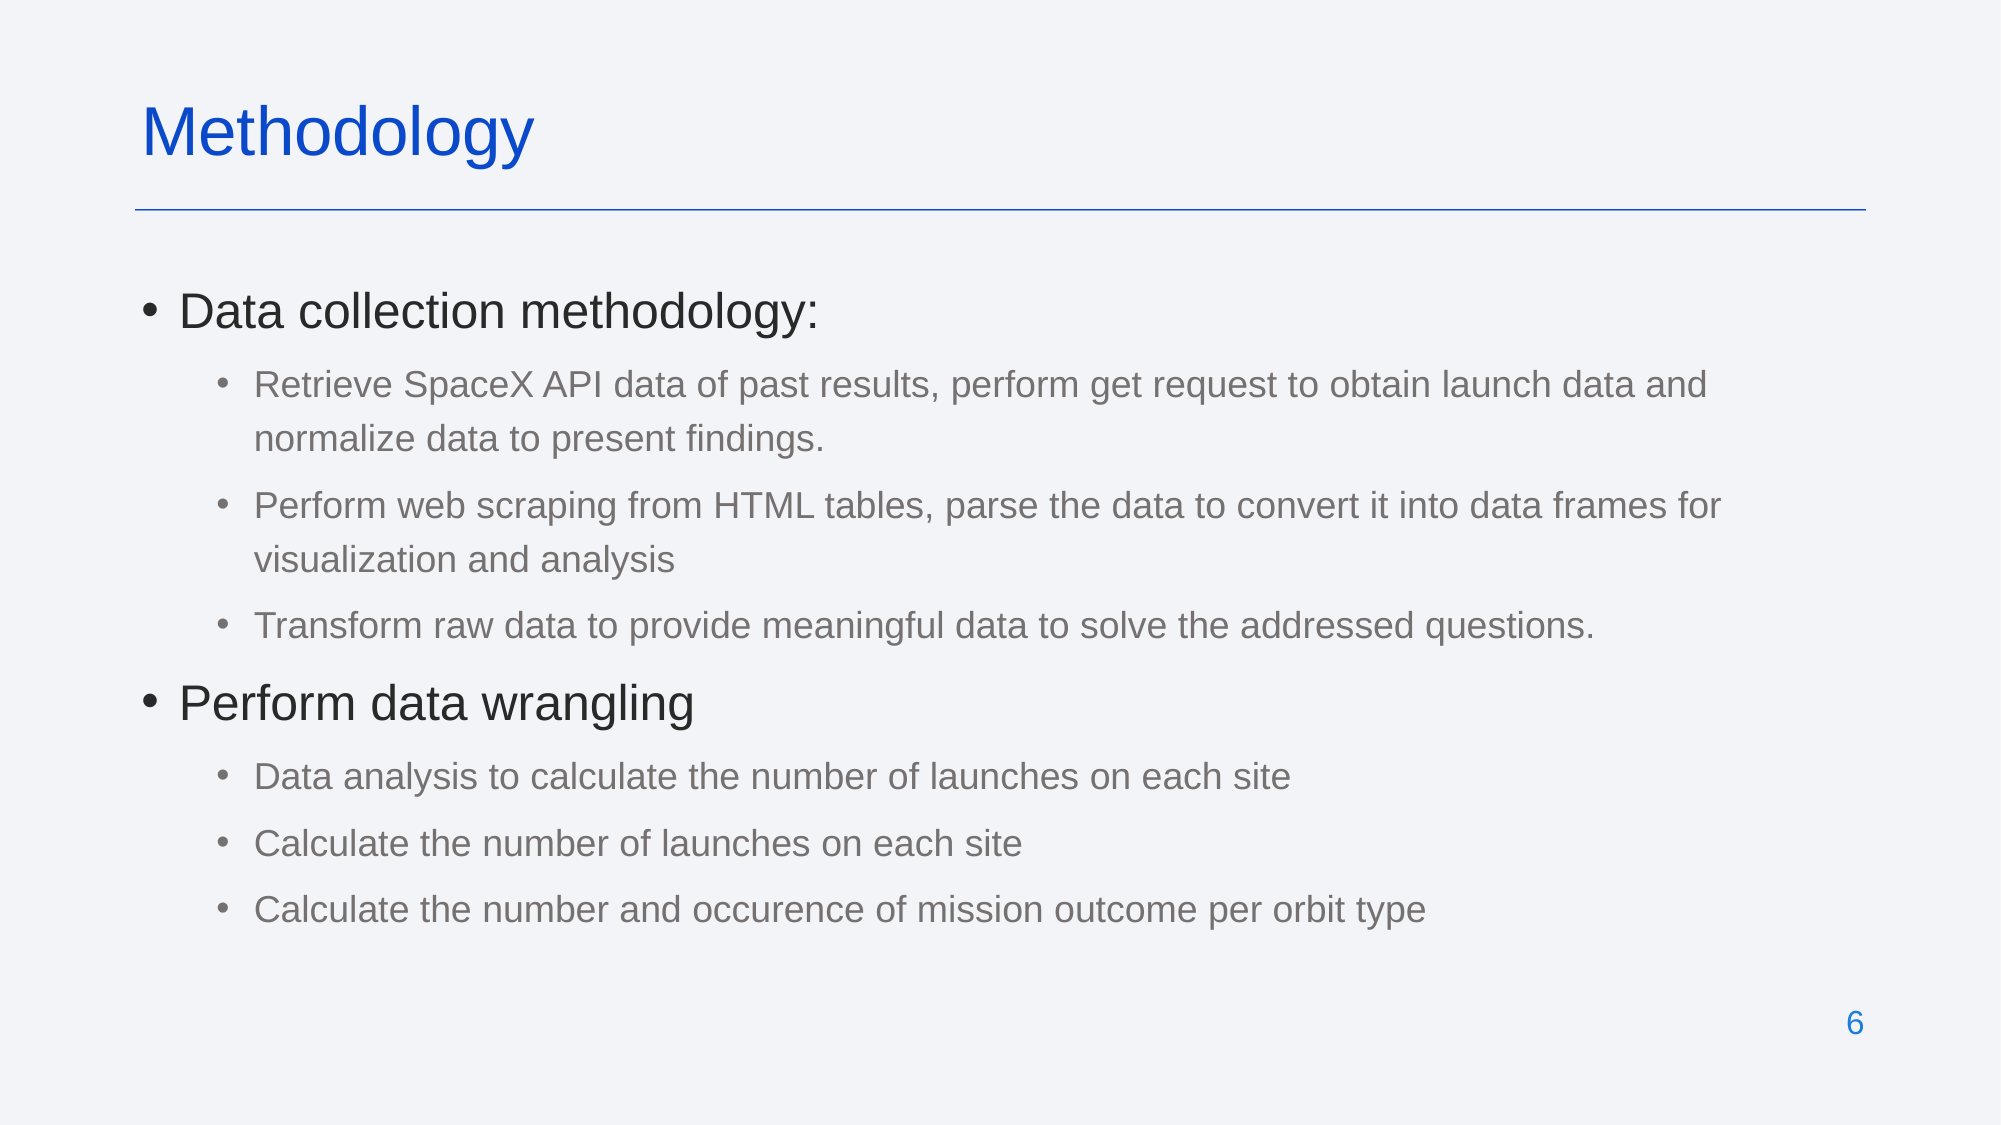

Methodology
Data collection methodology:
Retrieve SpaceX API data of past results, perform get request to obtain launch data and normalize data to present findings.
Perform web scraping from HTML tables, parse the data to convert it into data frames for visualization and analysis
Transform raw data to provide meaningful data to solve the addressed questions.
Perform data wrangling
Data analysis to calculate the number of launches on each site
Calculate the number of launches on each site
Calculate the number and occurence of mission outcome per orbit type

6